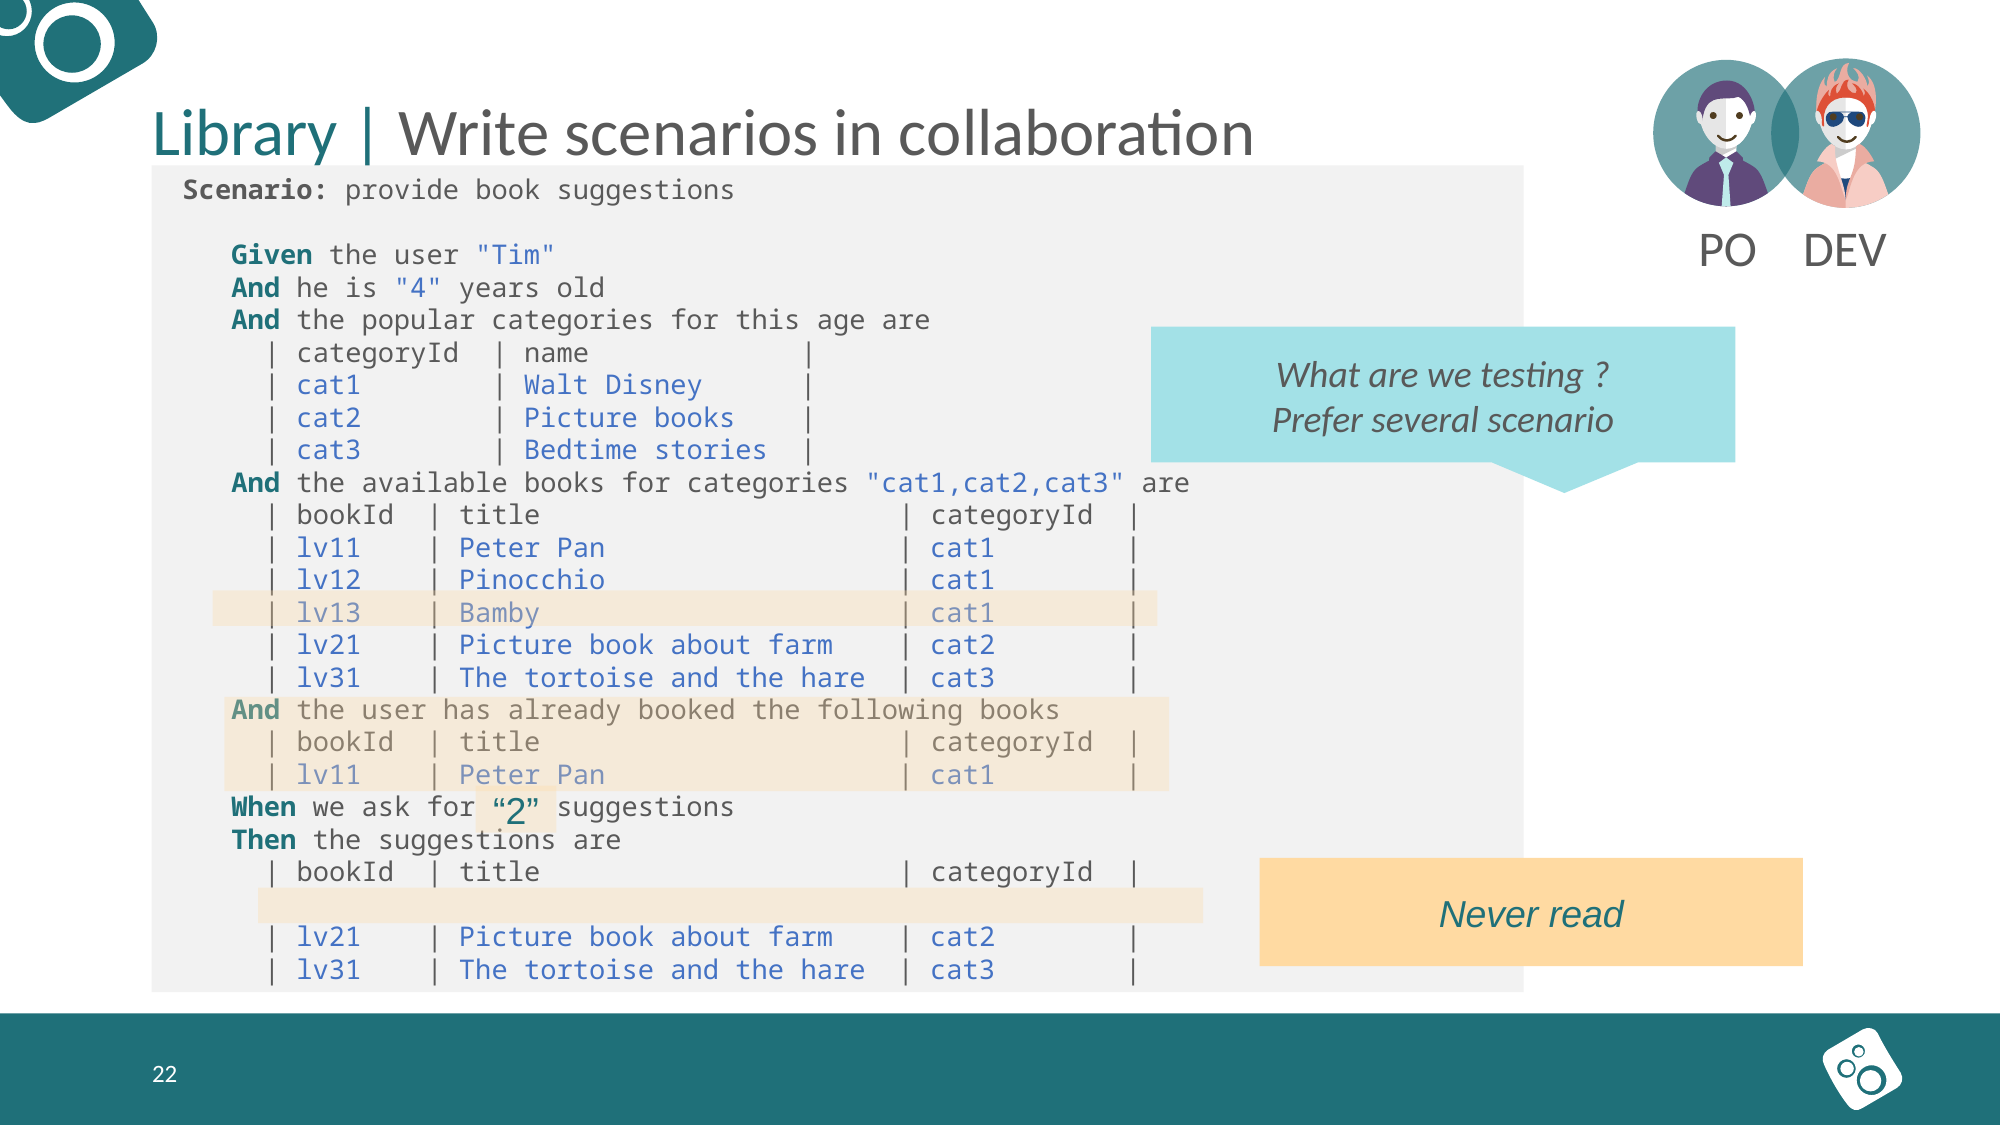

Library | Write scenarios in collaboration

 Scenario: provide book suggestions

    Given the user "Tim"
    And he is "4" years old
    And the popular categories for this age are
      | categoryId  | name             |
      | cat1        | Walt Disney      |
      | cat2        | Picture books    |
      | cat3        | Bedtime stories  |
    And the available books for categories "cat1,cat2,cat3" are
      | bookId  | title                      | categoryId  |
      | lv11    | Peter Pan                  | cat1        |
      | lv12    | Pinocchio                  | cat1        |
      | lv13    | Bamby                      | cat1        |
      | lv21    | Picture book about farm    | cat2        |
      | lv31    | The tortoise and the hare  | cat3        |
    And the user has already booked the following books
      | bookId  | title                      | categoryId  |
      | lv11    | Peter Pan                  | cat1        |
    When we ask for     suggestions
    Then the suggestions are
      | bookId  | title                      | categoryId  |

      | lv21    | Picture book about farm    | cat2        |
      | lv31    | The tortoise and the hare  | cat3        |

PO
DEV
What are we testing ?
Prefer several scenario

“2”
Never read

22